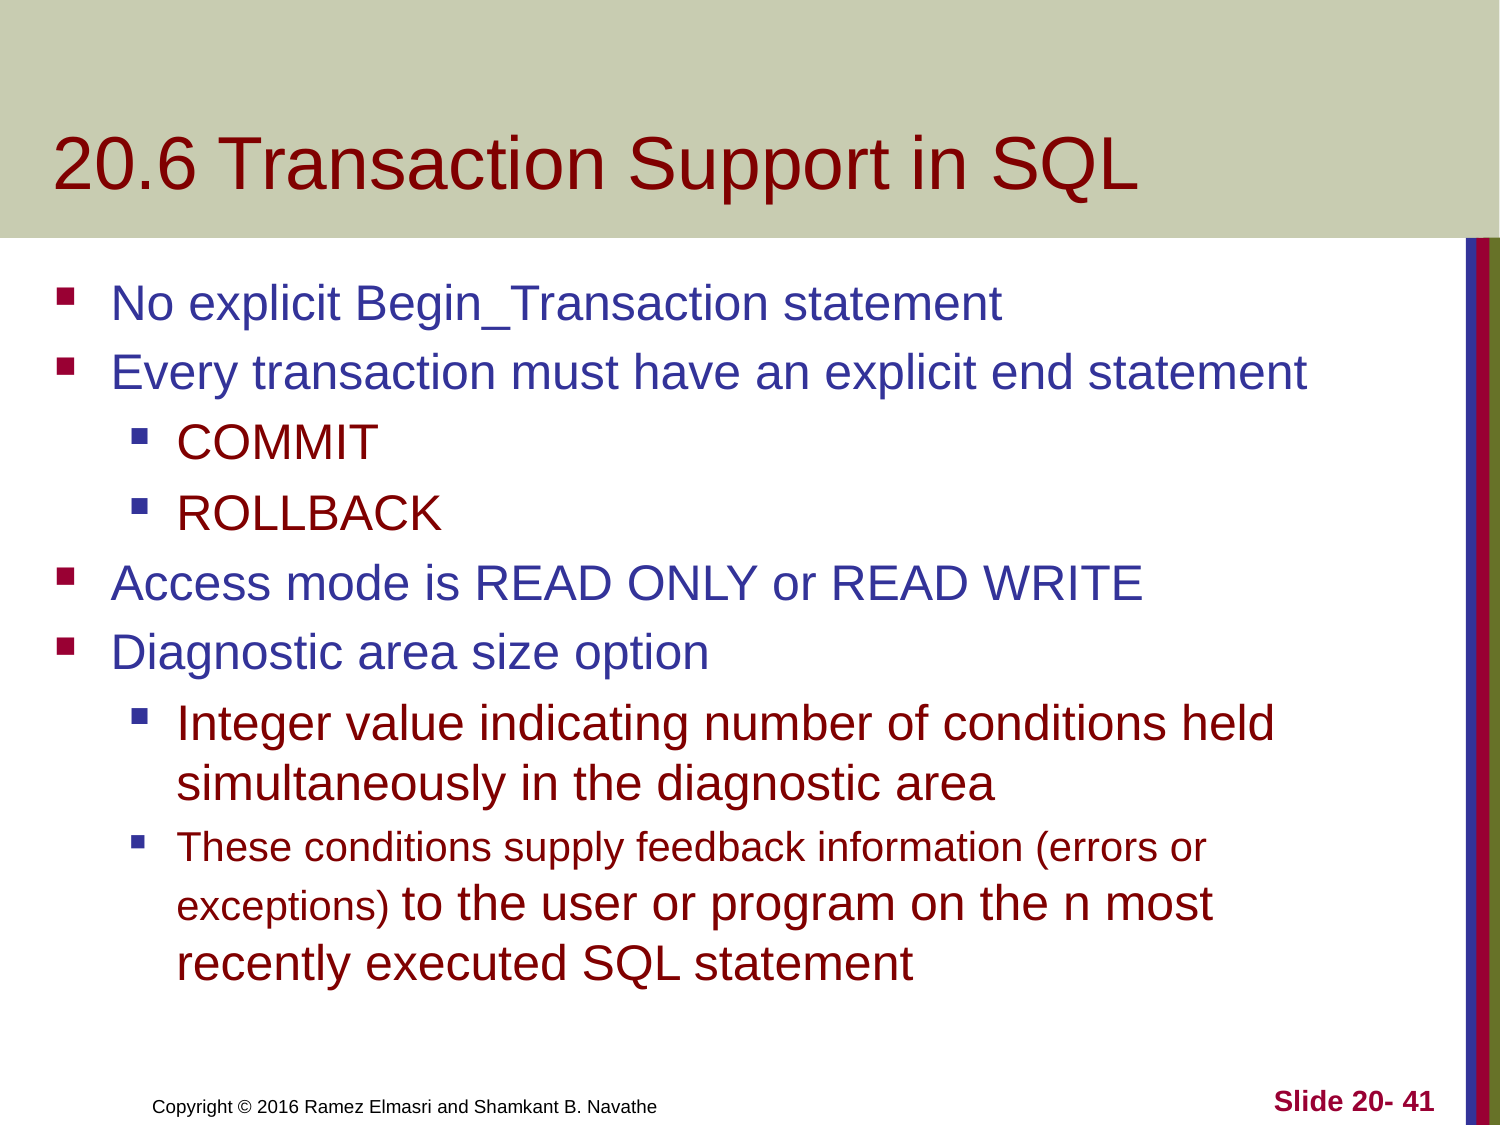

# 20.6 Transaction Support in SQL
No explicit Begin_Transaction statement
Every transaction must have an explicit end statement
COMMIT
ROLLBACK
Access mode is READ ONLY or READ WRITE
Diagnostic area size option
Integer value indicating number of conditions held simultaneously in the diagnostic area
These conditions supply feedback information (errors or exceptions) to the user or program on the n most recently executed SQL statement
Slide 20- 41